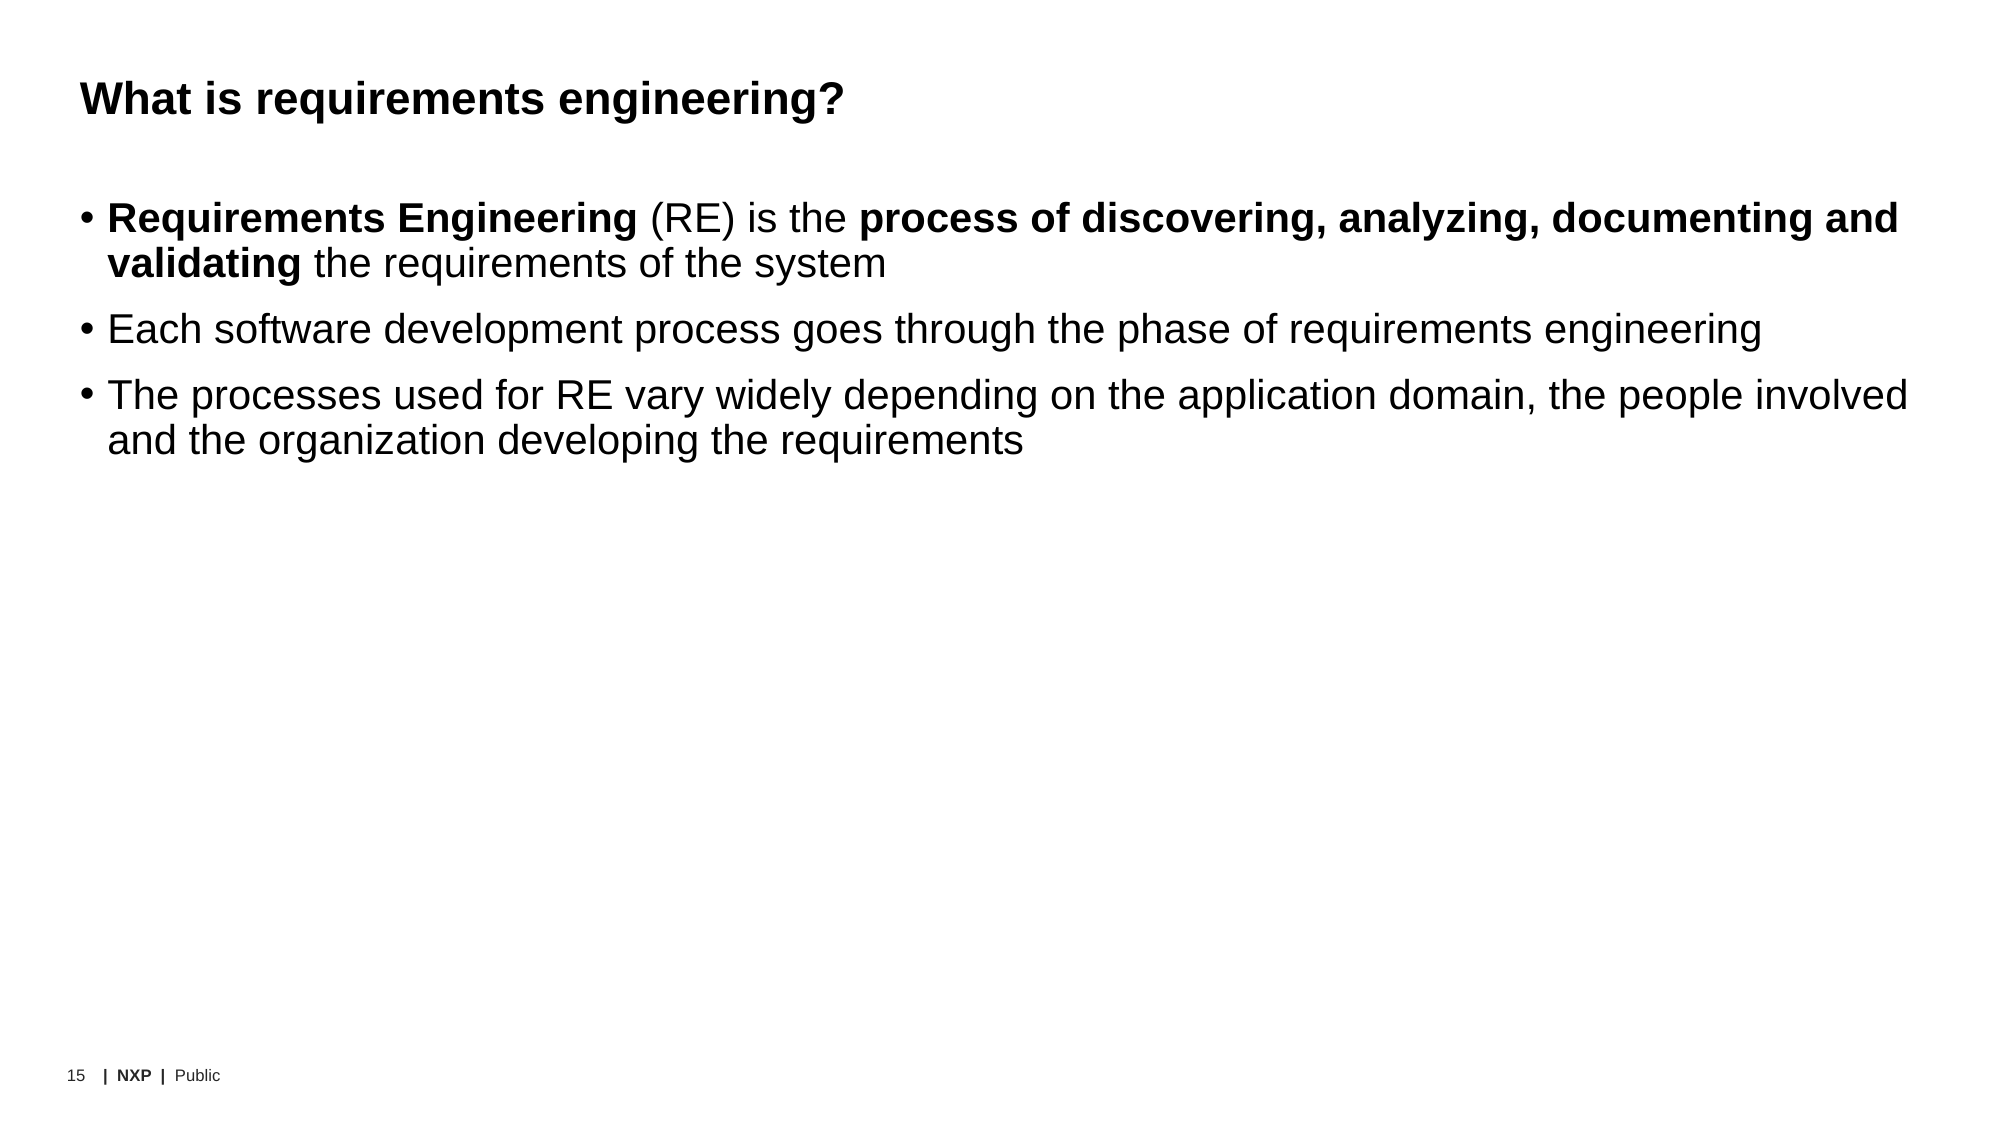

# What is requirements engineering?
Requirements Engineering (RE) is the process of discovering, analyzing, documenting and validating the requirements of the system
Each software development process goes through the phase of requirements engineering
The processes used for RE vary widely depending on the application domain, the people involved and the organization developing the requirements